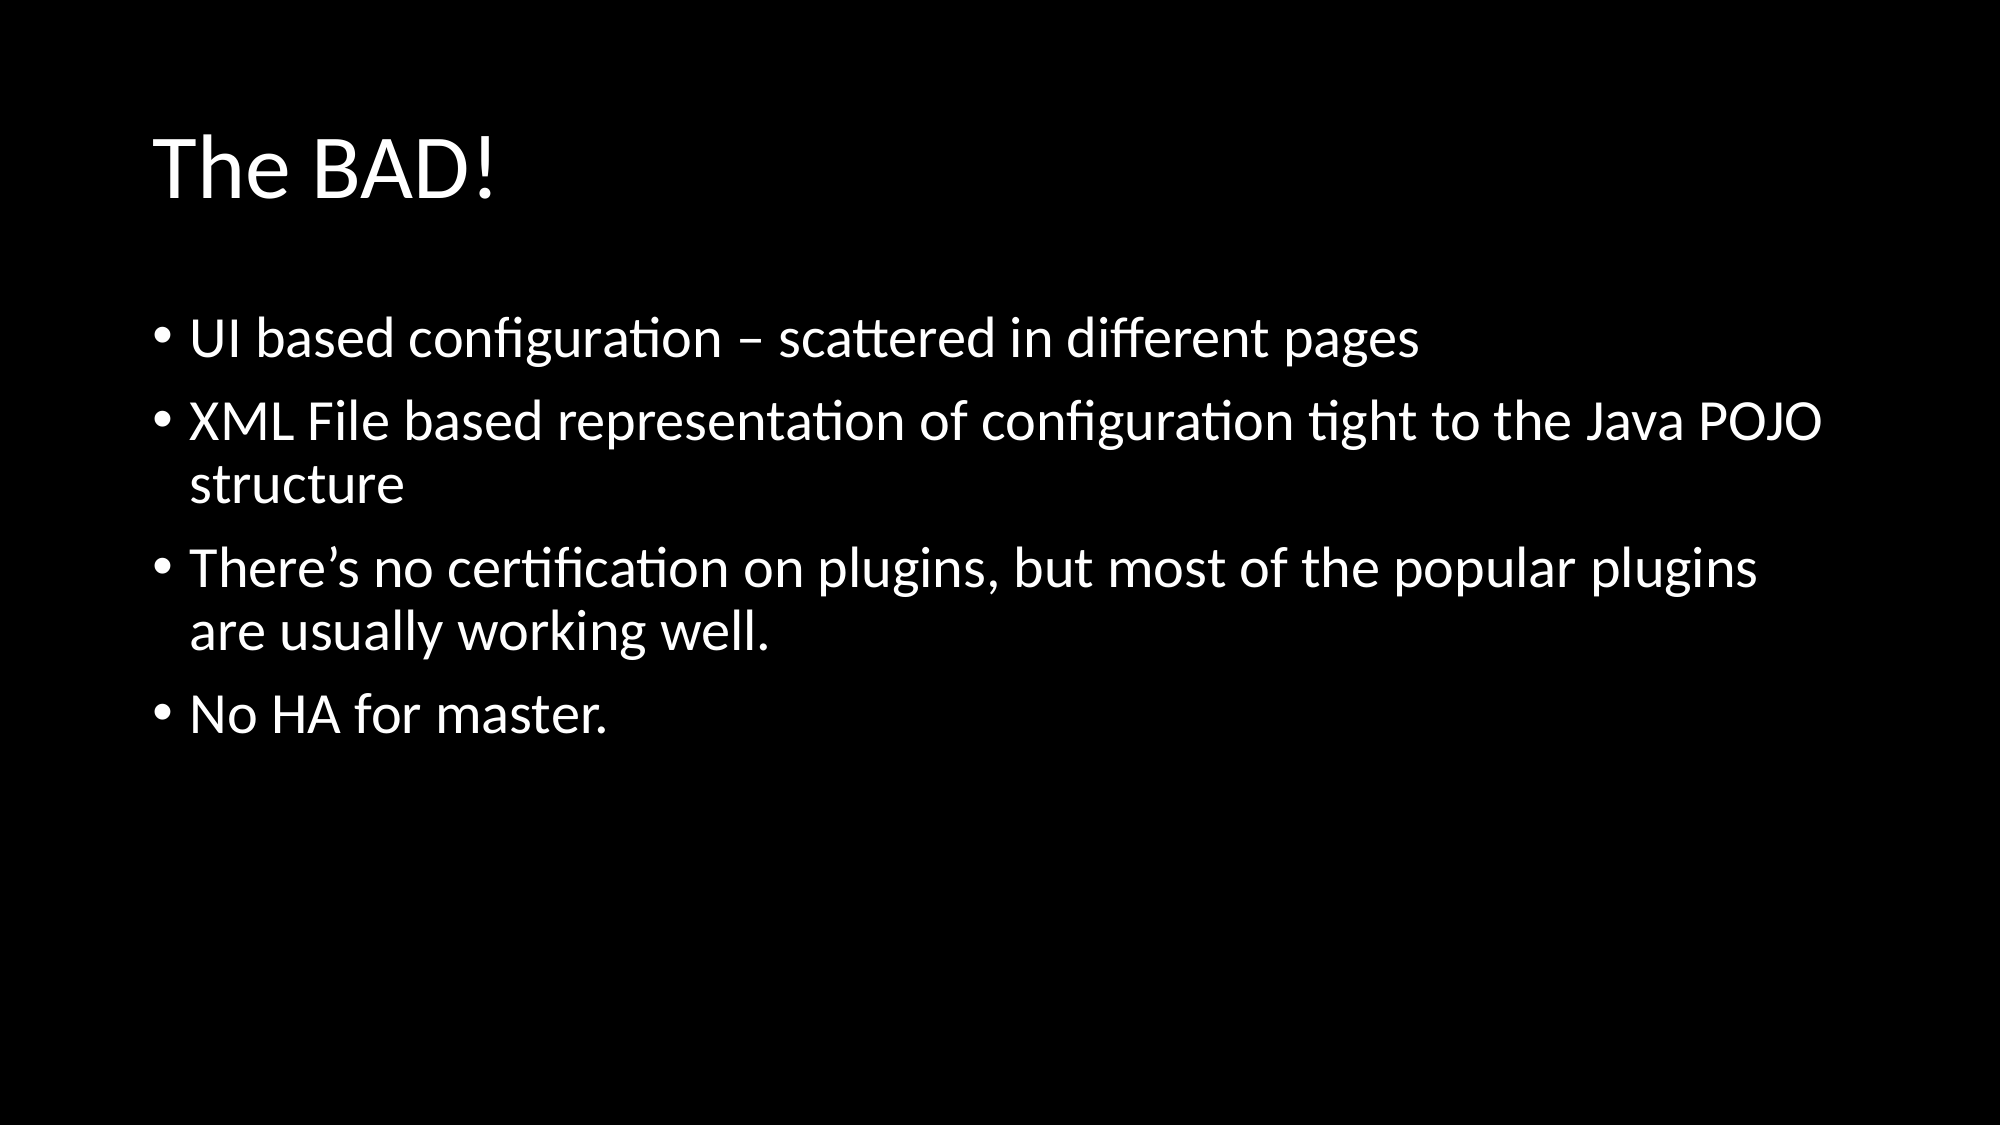

# The BAD!
UI based configuration – scattered in different pages
XML File based representation of configuration tight to the Java POJO structure
There’s no certification on plugins, but most of the popular plugins are usually working well.
No HA for master.